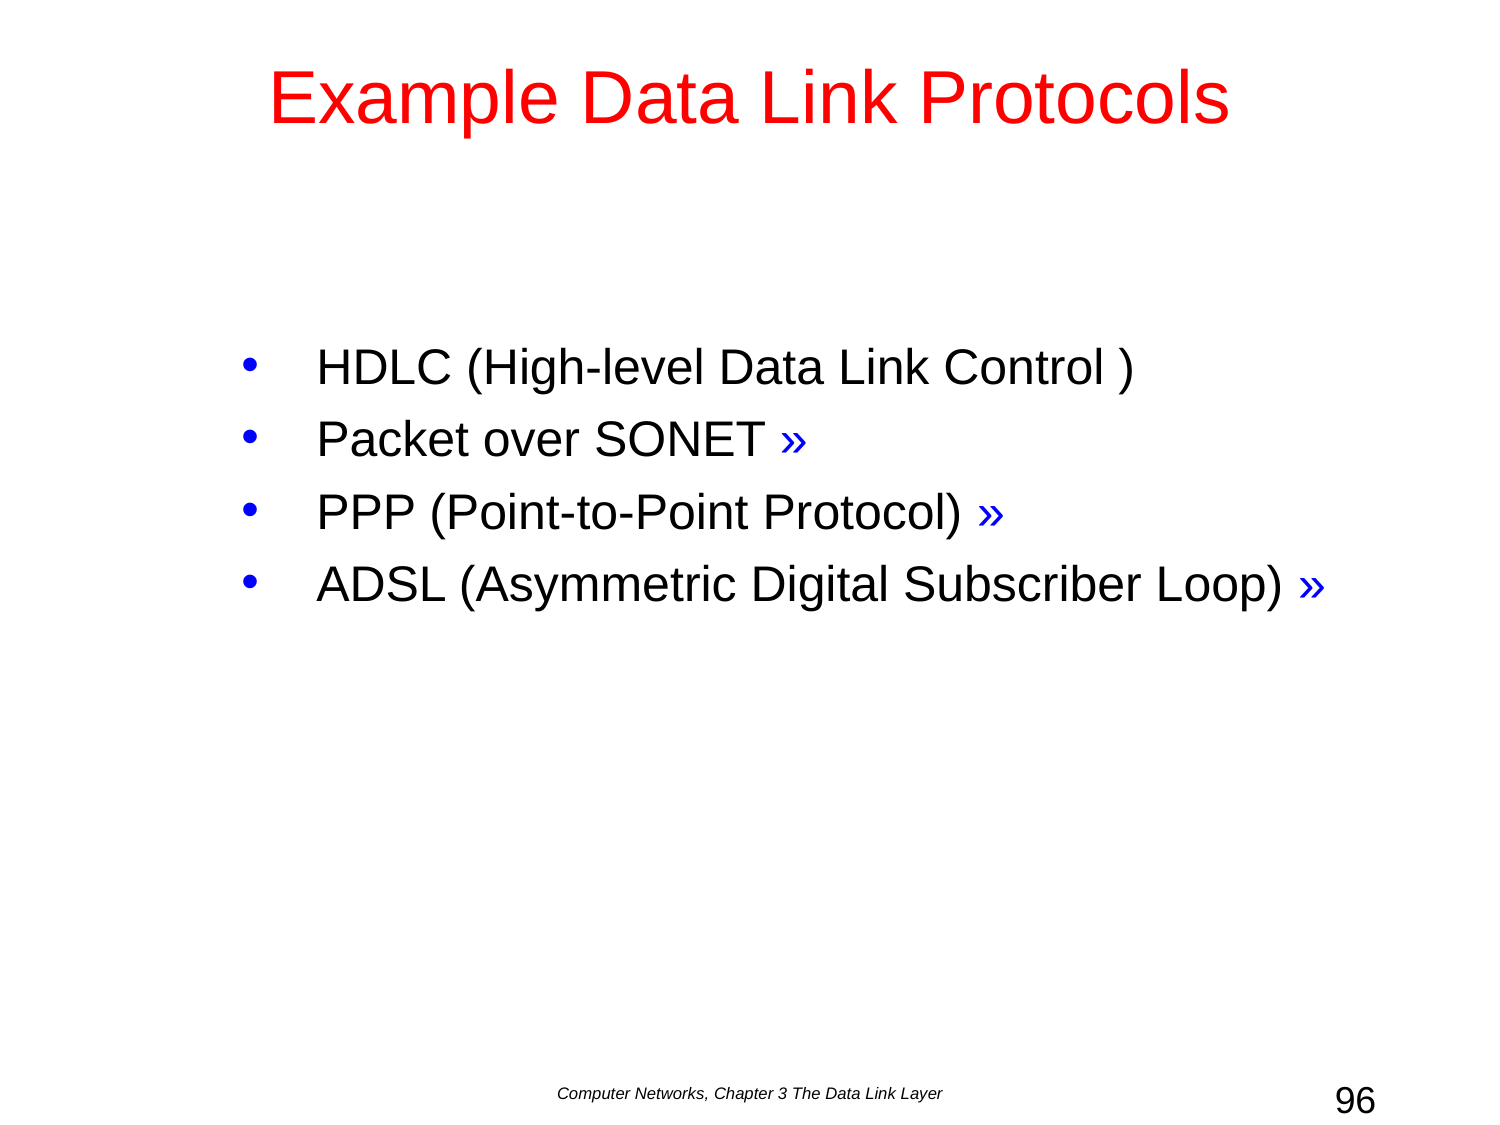

# Example Data Link Protocols
HDLC (High-level Data Link Control )
Packet over SONET »
PPP (Point-to-Point Protocol) »
ADSL (Asymmetric Digital Subscriber Loop) »
Computer Networks, Chapter 3 The Data Link Layer